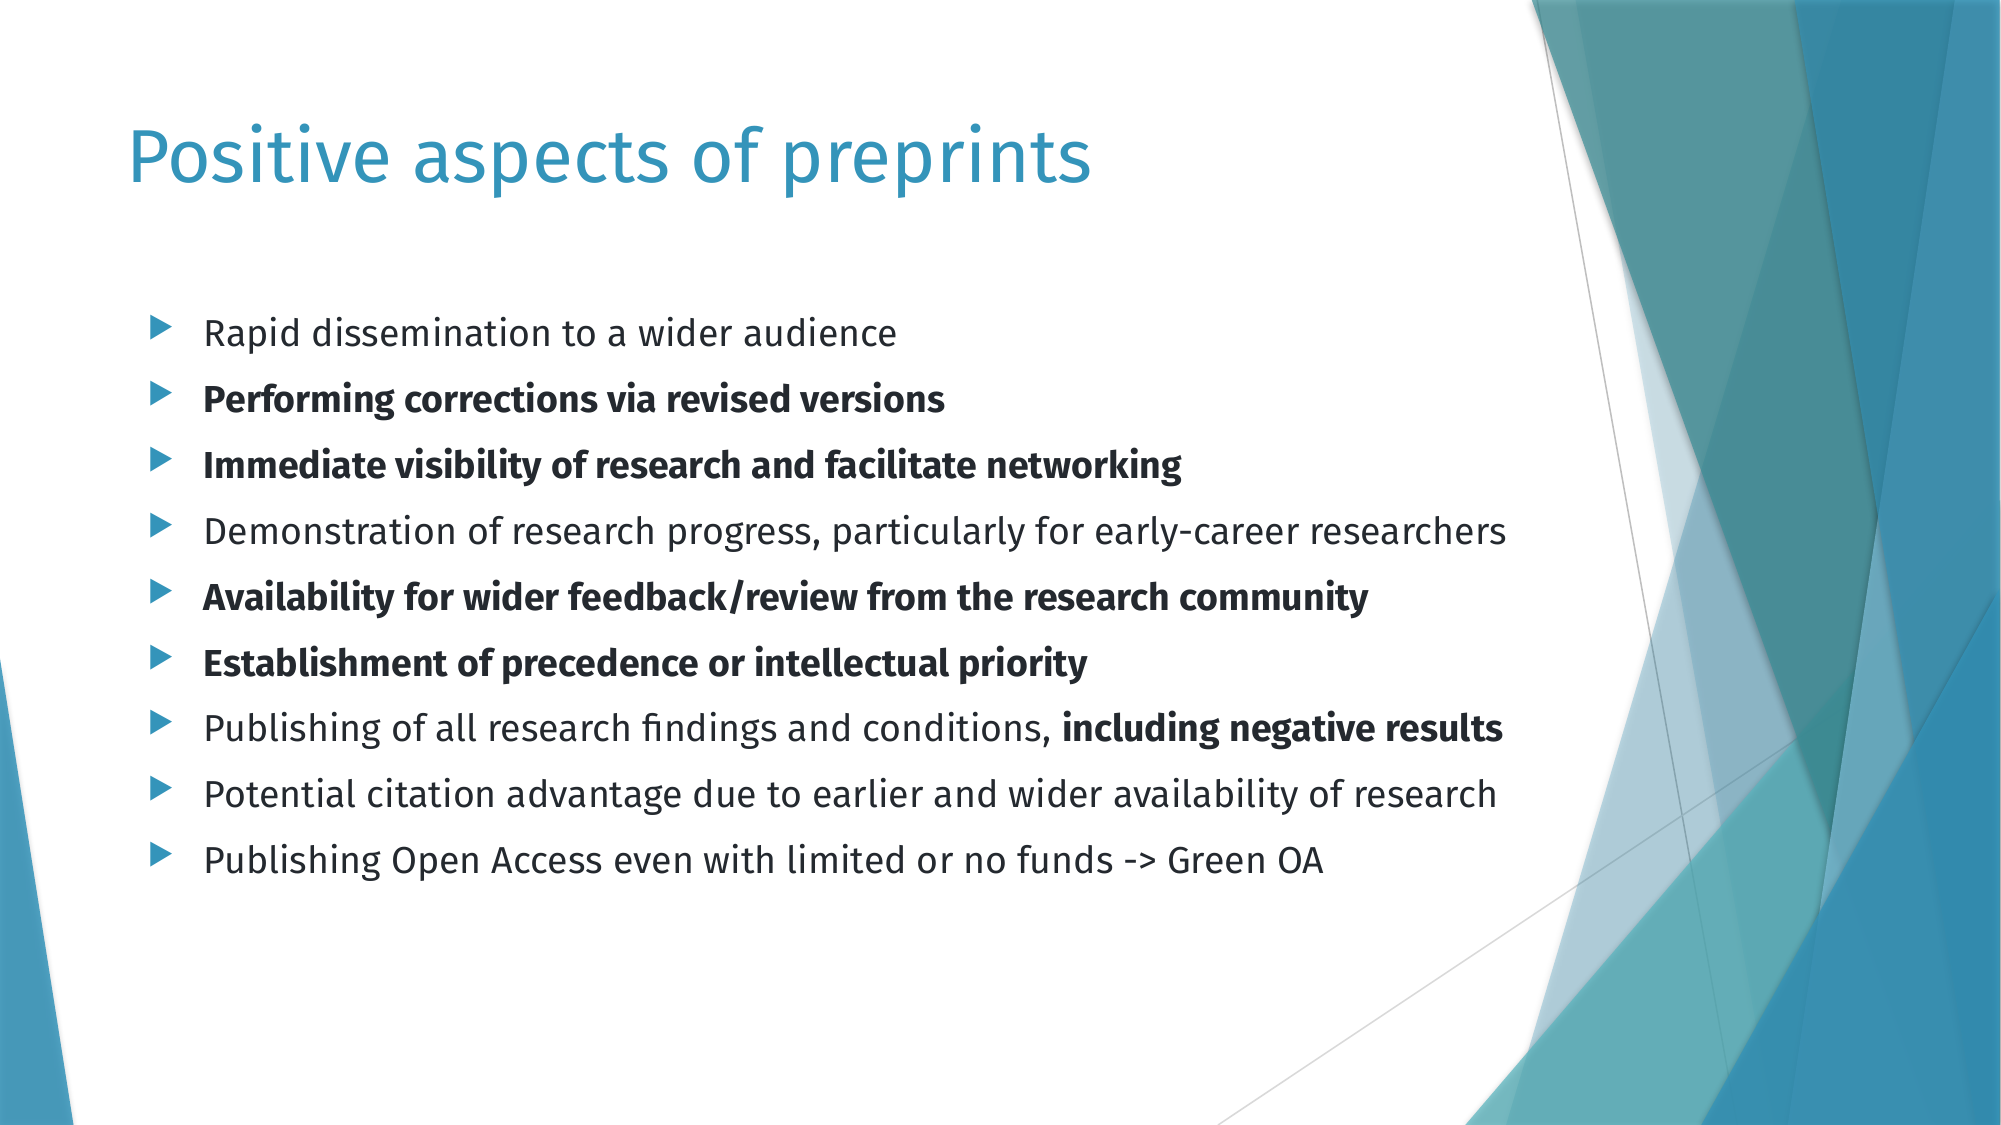

# Positive aspects of preprints
Rapid dissemination to a wider audience
Performing corrections via revised versions
Immediate visibility of research and facilitate networking
Demonstration of research progress, particularly for early-career researchers
Availability for wider feedback/review from the research community
Establishment of precedence or intellectual priority
Publishing of all research findings and conditions, including negative results
Potential citation advantage due to earlier and wider availability of research
Publishing Open Access even with limited or no funds -> Green OA